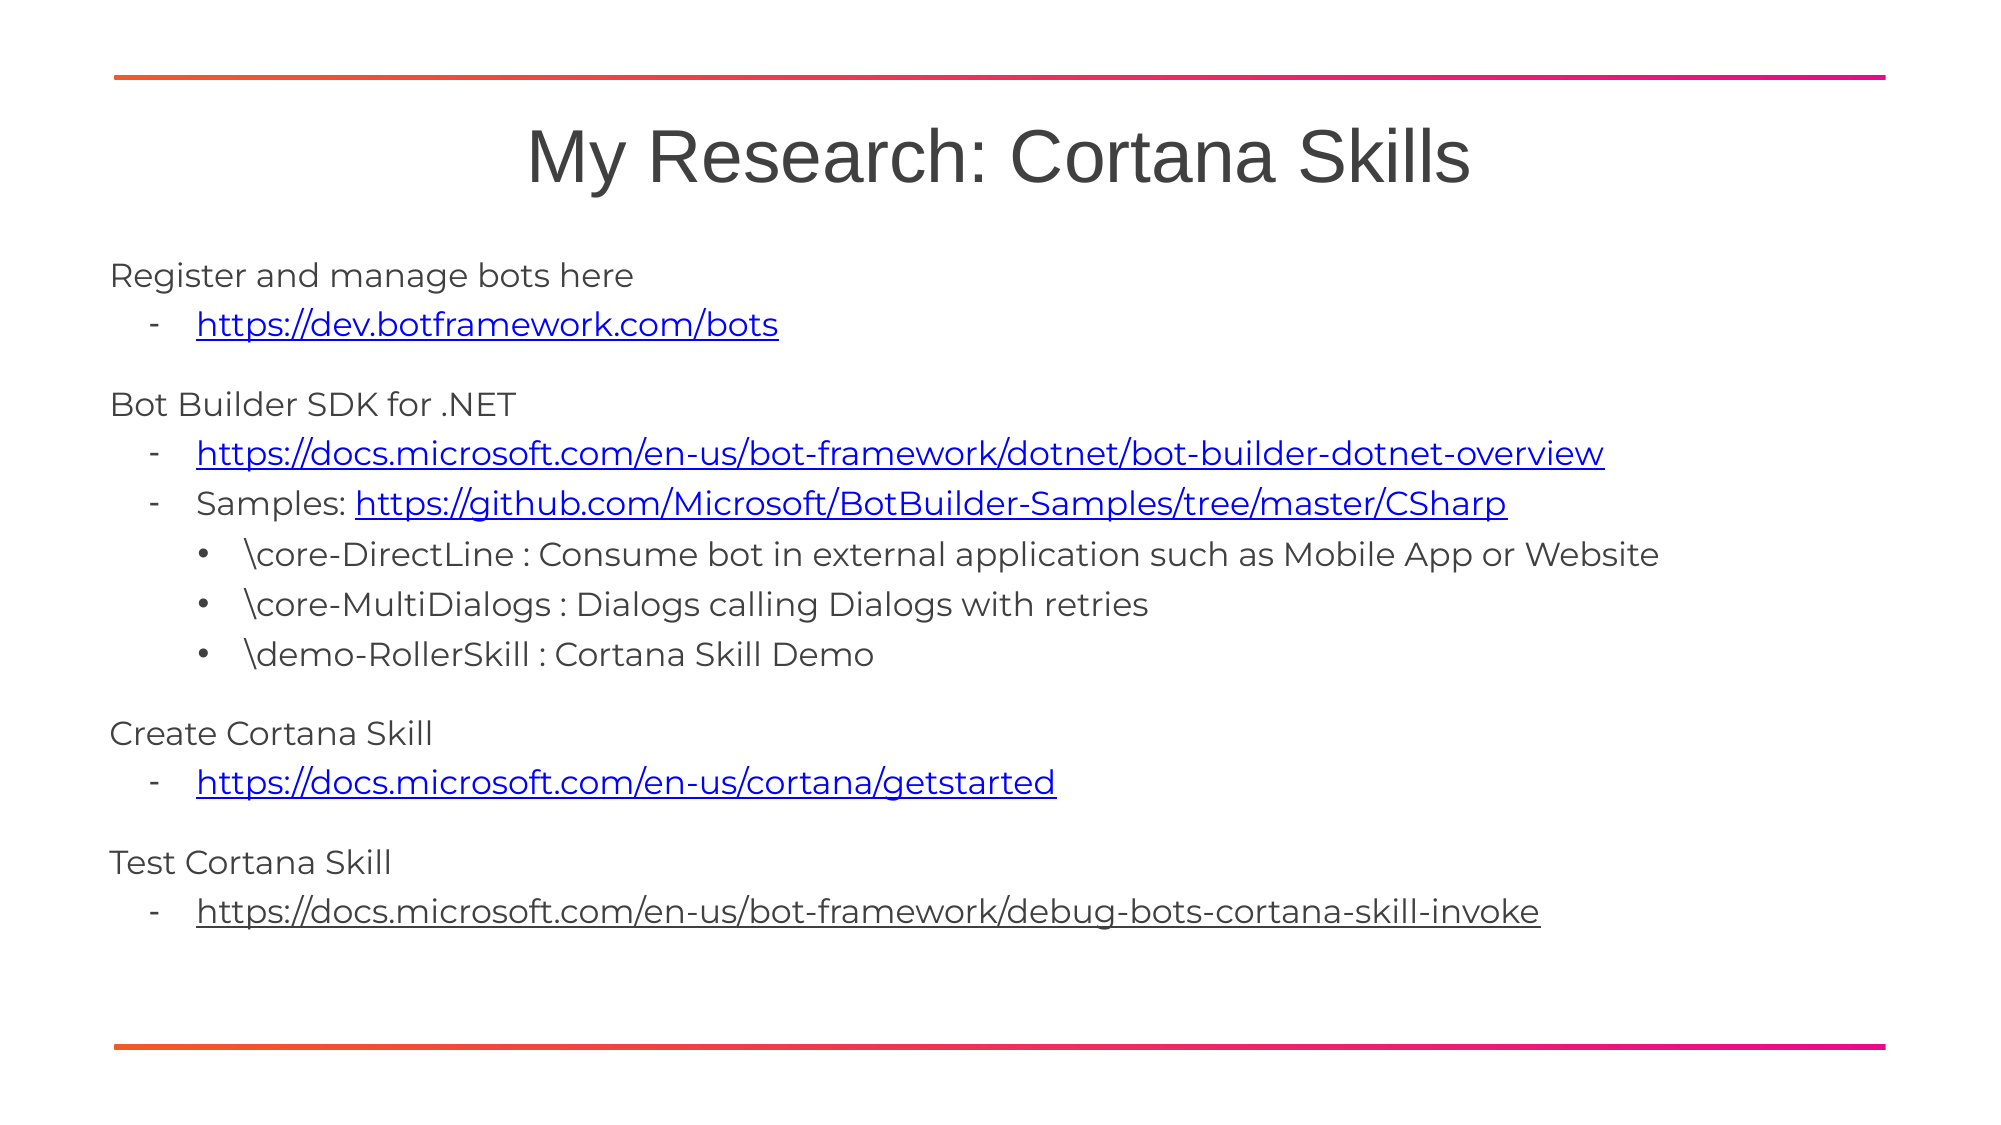

# My Research: Cortana Skills
Register and manage bots here
https://dev.botframework.com/bots
Bot Builder SDK for .NET
https://docs.microsoft.com/en-us/bot-framework/dotnet/bot-builder-dotnet-overview
Samples: https://github.com/Microsoft/BotBuilder-Samples/tree/master/CSharp
\core-DirectLine : Consume bot in external application such as Mobile App or Website
\core-MultiDialogs : Dialogs calling Dialogs with retries
\demo-RollerSkill : Cortana Skill Demo
Create Cortana Skill
https://docs.microsoft.com/en-us/cortana/getstarted
Test Cortana Skill
https://docs.microsoft.com/en-us/bot-framework/debug-bots-cortana-skill-invoke